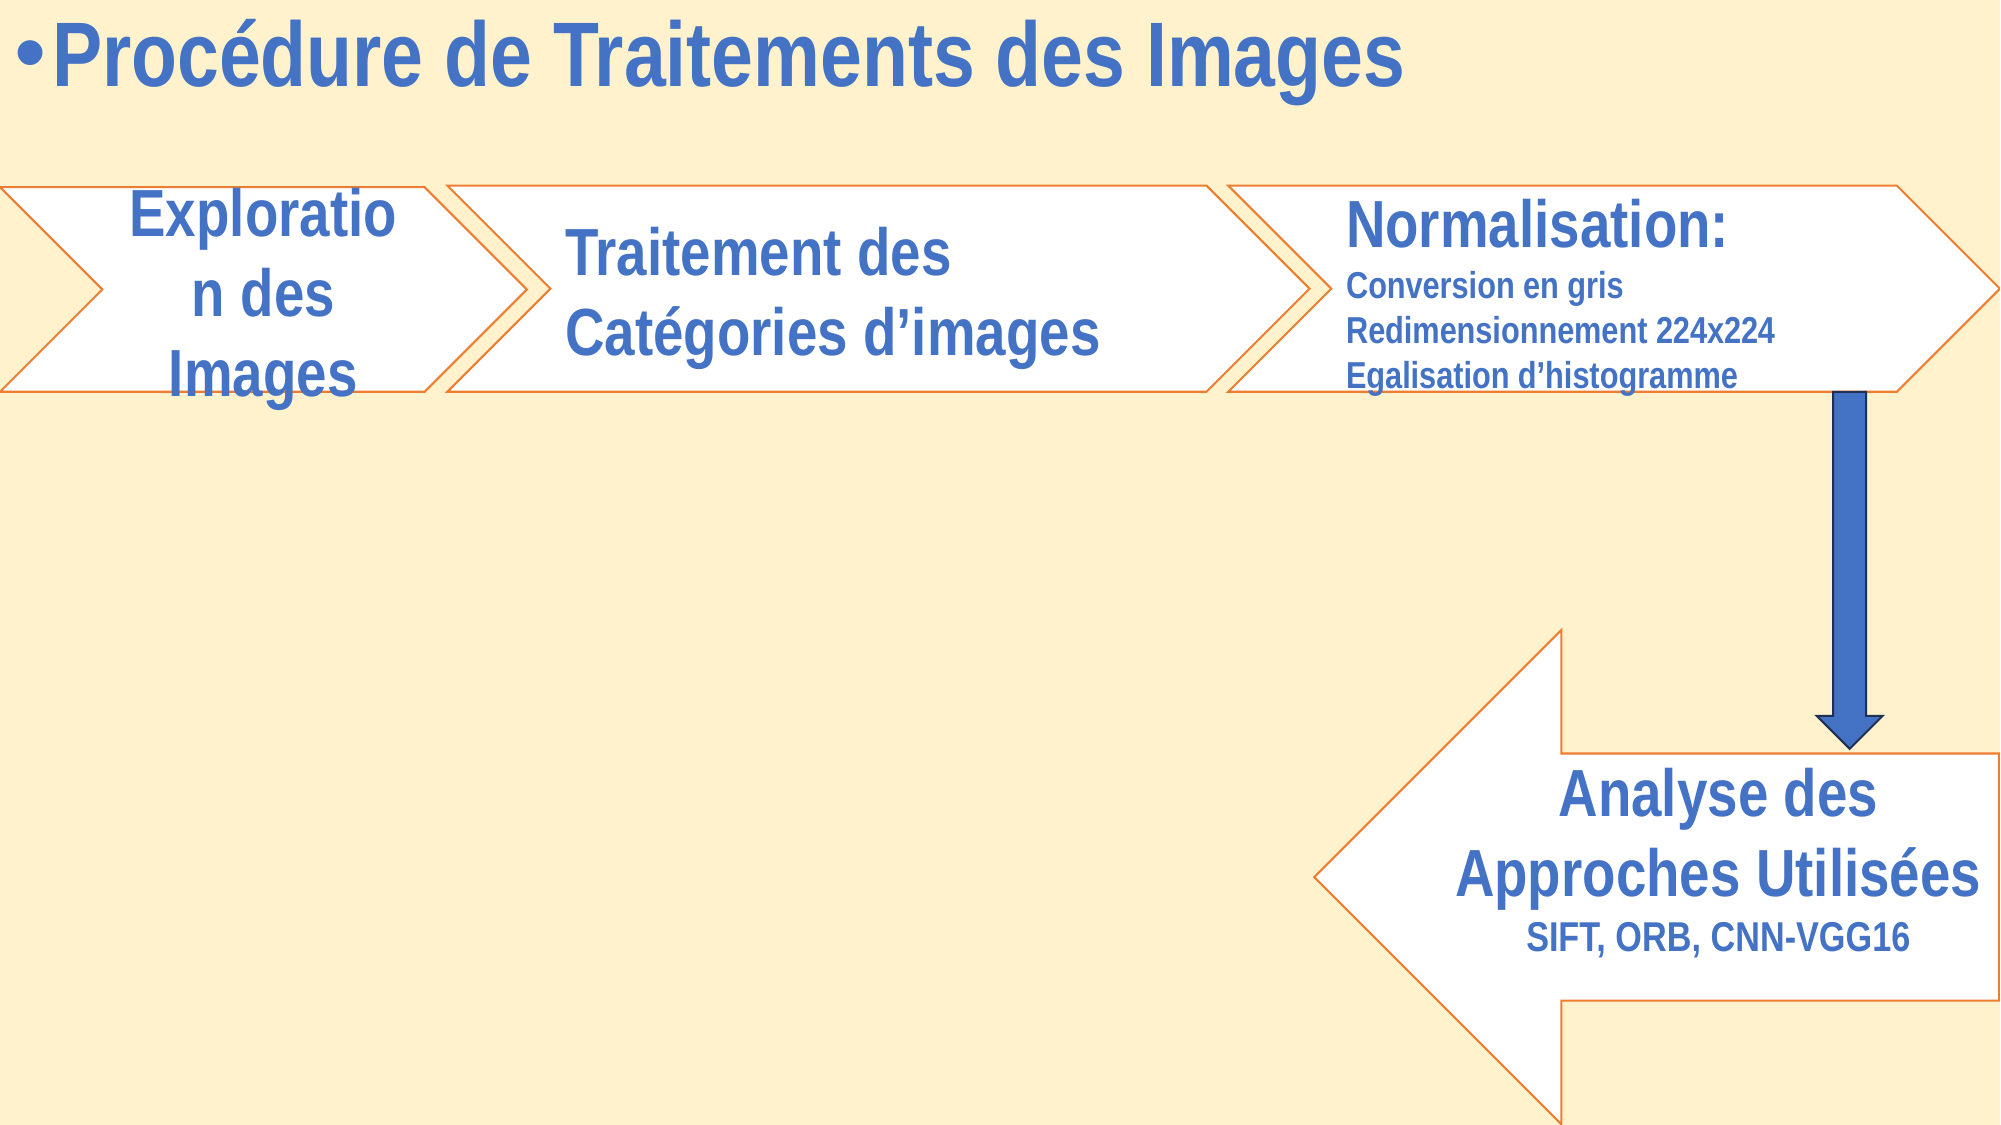

Procédure de Traitements des Images
#
Normalisation:
Conversion en gris
Redimensionnement 224x224
Egalisation d’histogramme
Traitement des Catégories d’images
Exploration des Images

Analyse des Approches Utilisées
SIFT, ORB, CNN-VGG16